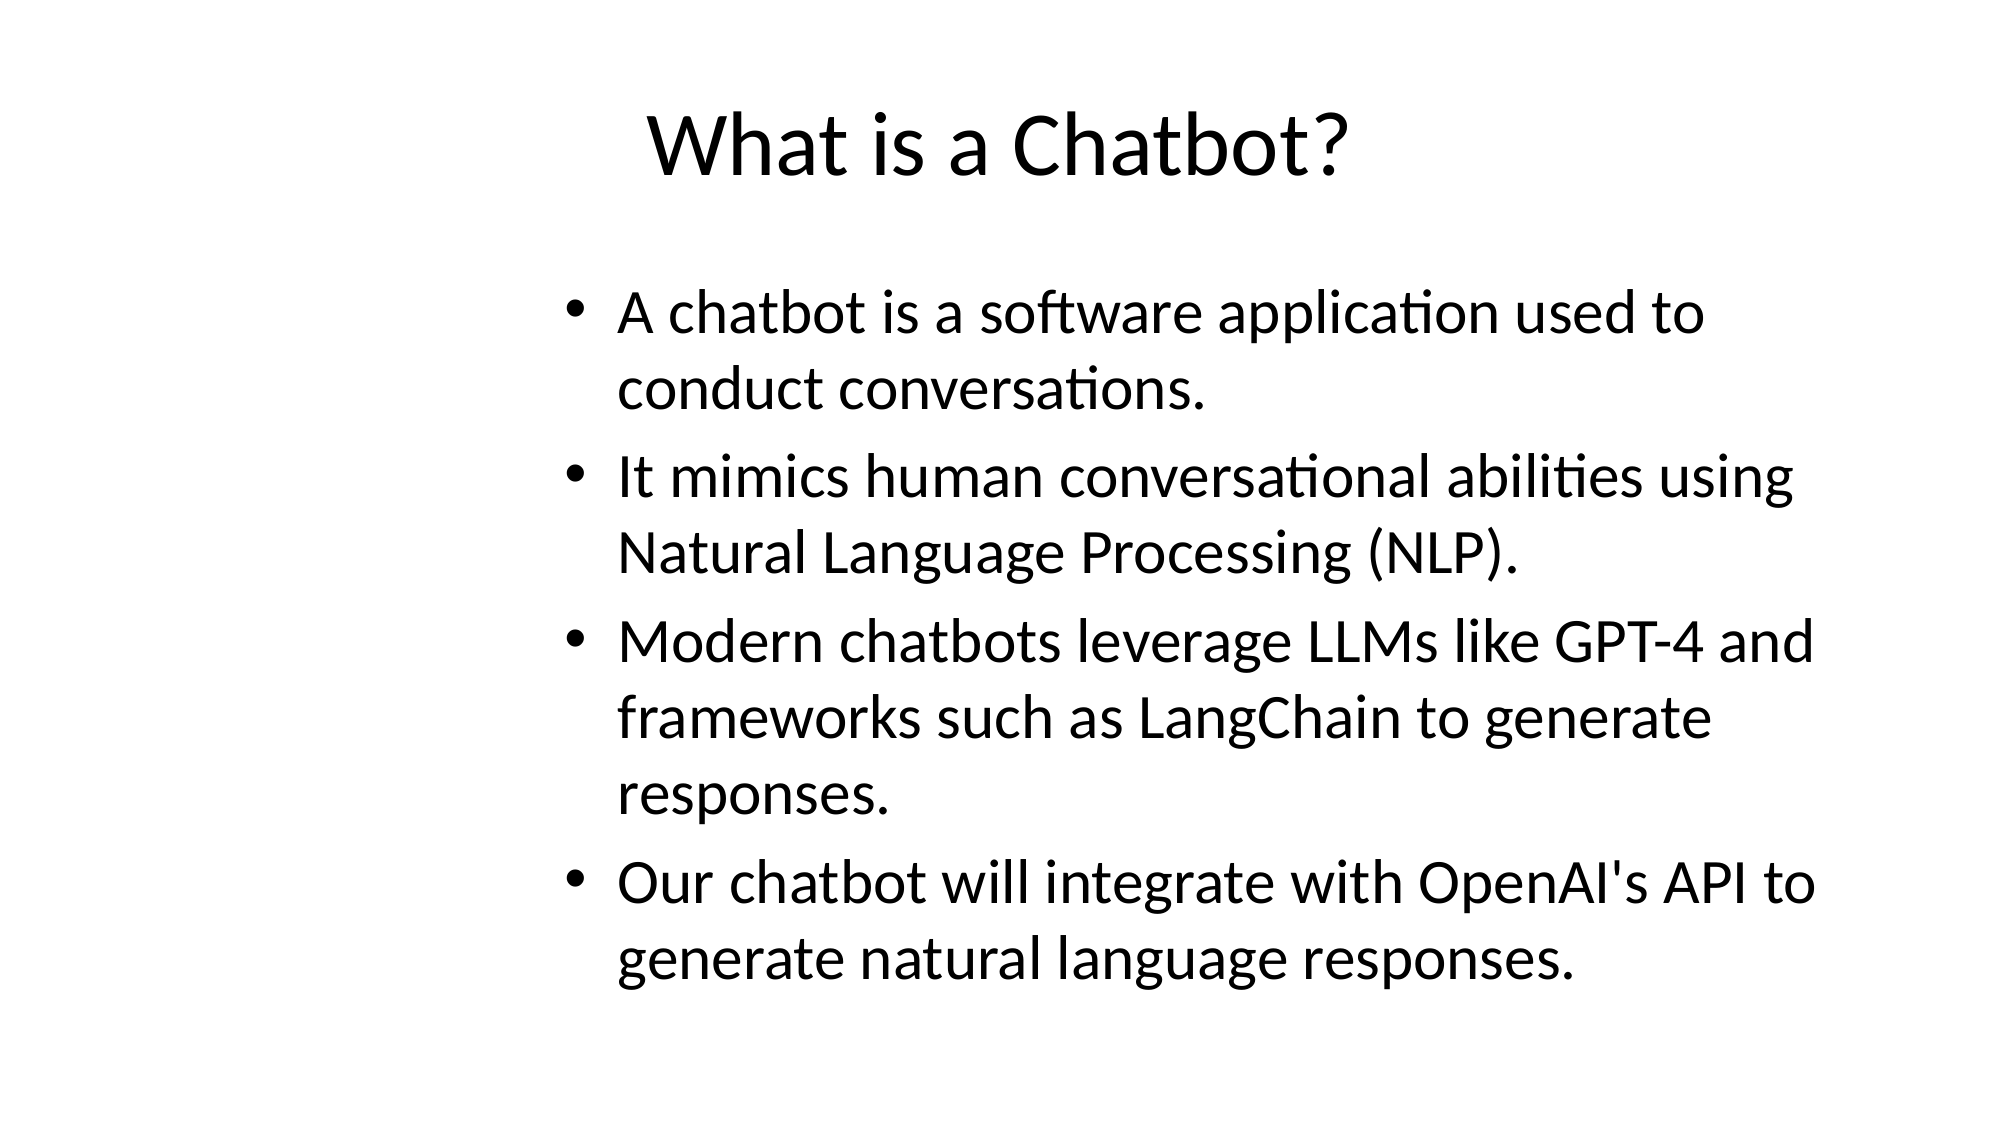

# What is a Chatbot?
A chatbot is a software application used to conduct conversations.
It mimics human conversational abilities using Natural Language Processing (NLP).
Modern chatbots leverage LLMs like GPT-4 and frameworks such as LangChain to generate responses.
Our chatbot will integrate with OpenAI's API to generate natural language responses.